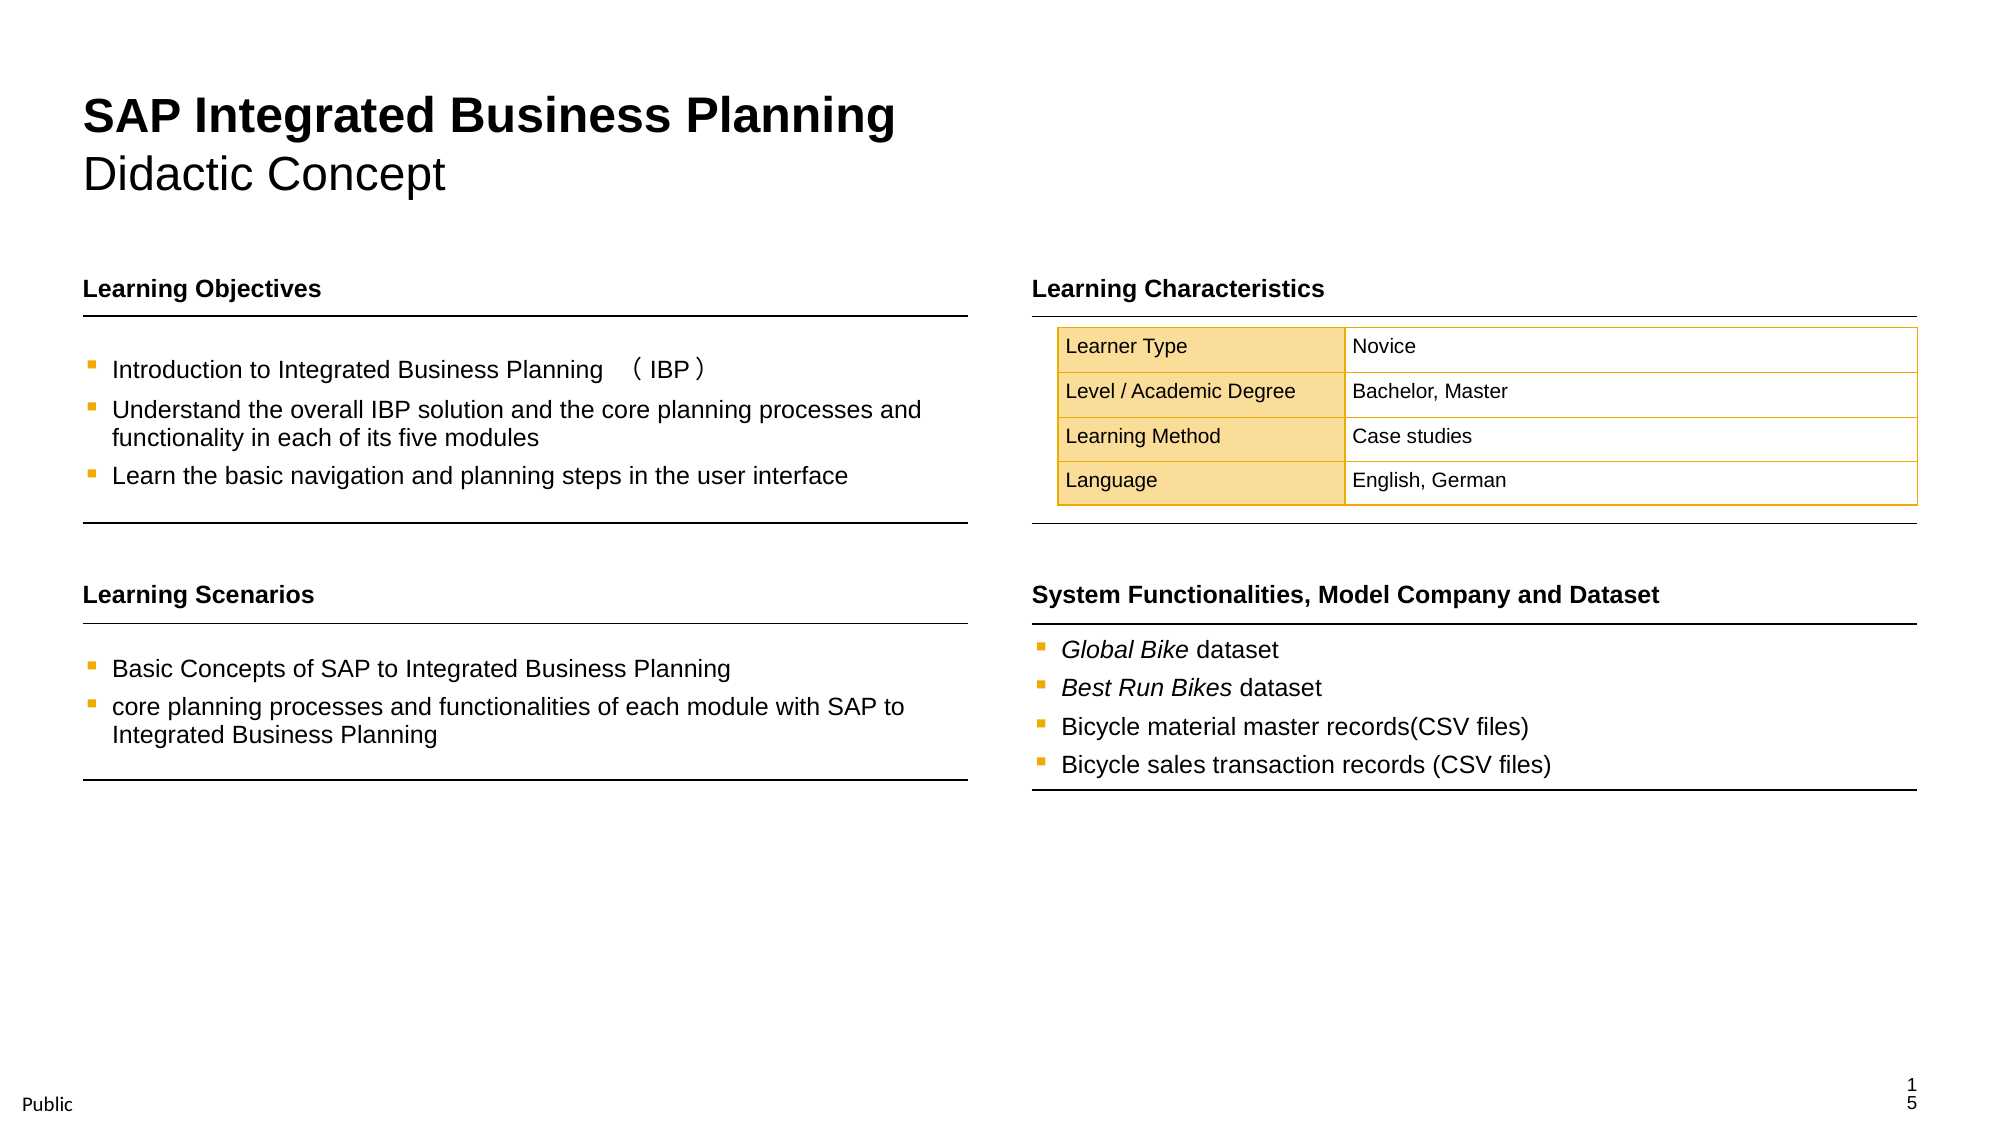

# SAP Integrated Business Planning Didactic Concept
| Learning Objectives |
| --- |
| Introduction to Integrated Business Planning （IBP） Understand the overall IBP solution and the core planning processes and functionality in each of its five modules Learn the basic navigation and planning steps in the user interface |
| Learning Scenarios |
| Basic Concepts of SAP to Integrated Business Planning   core planning processes and functionalities of each module with SAP to Integrated Business Planning |
| Learning Characteristics |
| --- |
|  |
| System Functionalities, Model Company and Dataset |
| Global Bike dataset Best Run Bikes dataset Bicycle material master records(CSV files) Bicycle sales transaction records (CSV files) |
| Learner Type | Novice |
| --- | --- |
| Level / Academic Degree | Bachelor, Master |
| Learning Method | Case studies |
| Language | English, German |

15